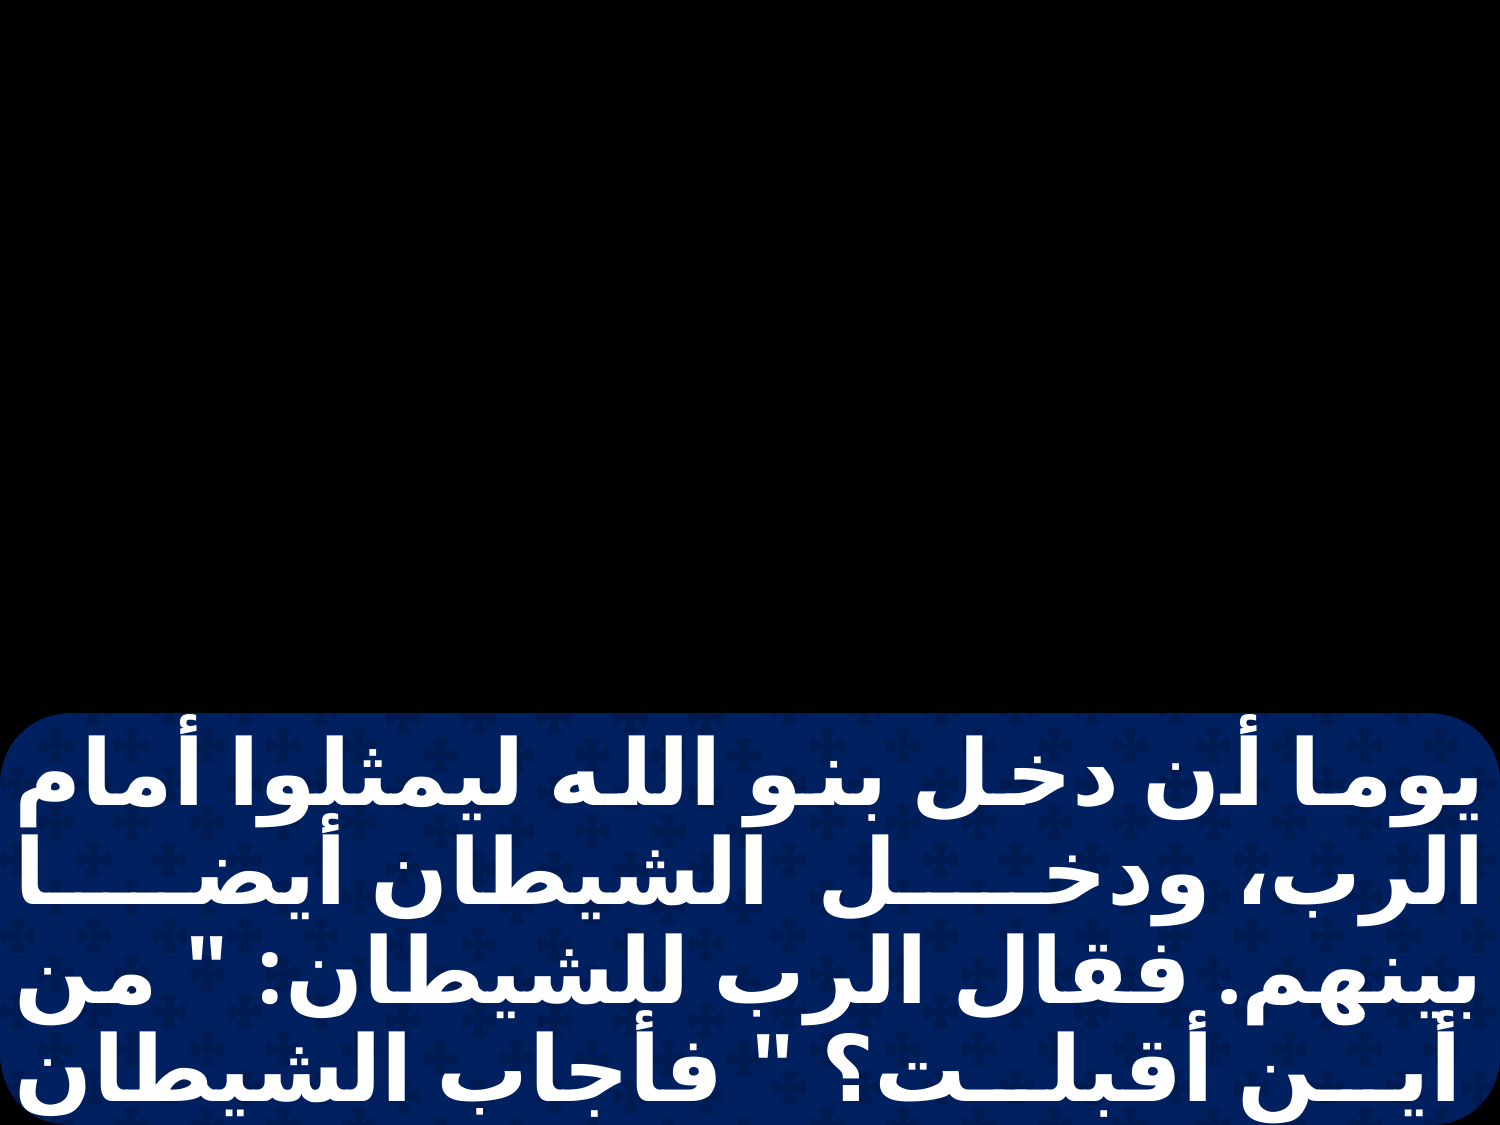

يوما أن دخل بنو الله ليمثلوا أمام الرب، ودخل  الشيطان أيضا بينهم. فقال الرب للشيطان: " من  أين أقبلت؟ " فأجاب الشيطان وقال للرب: " من  الطواف في الأرض والتردد فيها ". فقال الرب